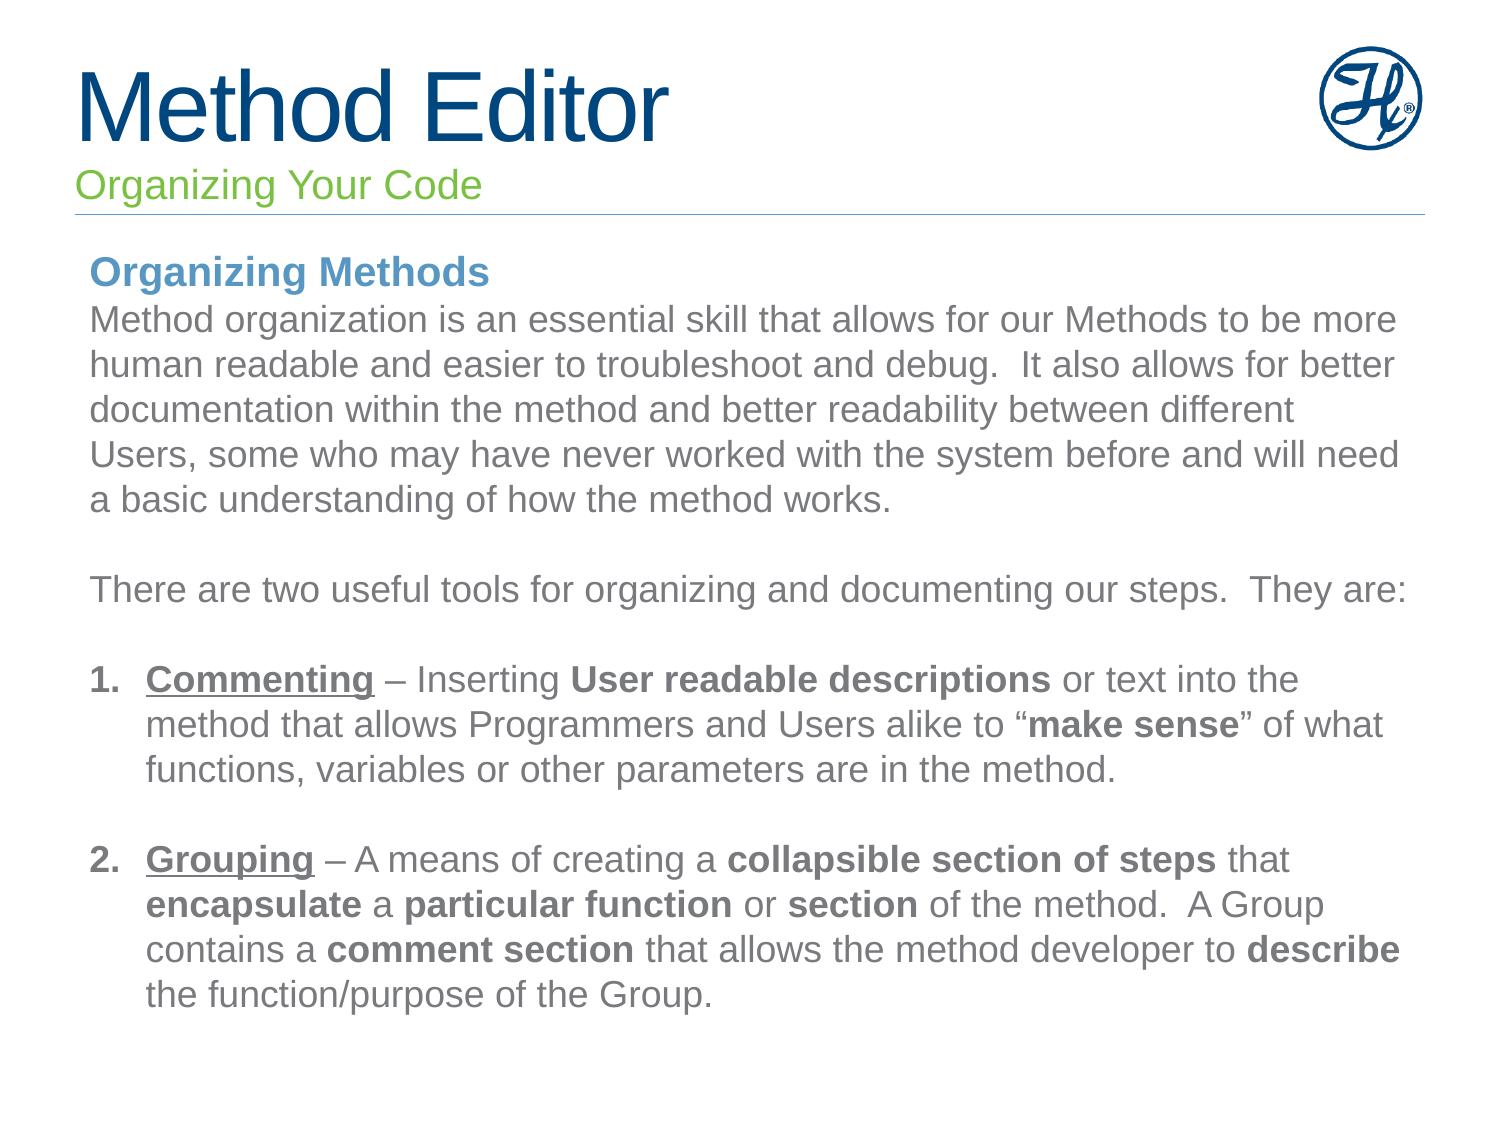

# Method Editor
Organizing Your Code
Organizing Methods
Method organization is an essential skill that allows for our Methods to be more human readable and easier to troubleshoot and debug.  It also allows for better documentation within the method and better readability between different Users, some who may have never worked with the system before and will need a basic understanding of how the method works.

There are two useful tools for organizing and documenting our steps.  They are:

Commenting – Inserting User readable descriptions or text into the method that allows Programmers and Users alike to “make sense” of what functions, variables or other parameters are in the method.

Grouping – A means of creating a collapsible section of steps that encapsulate a particular function or section of the method.  A Group contains a comment section that allows the method developer to describe the function/purpose of the Group.